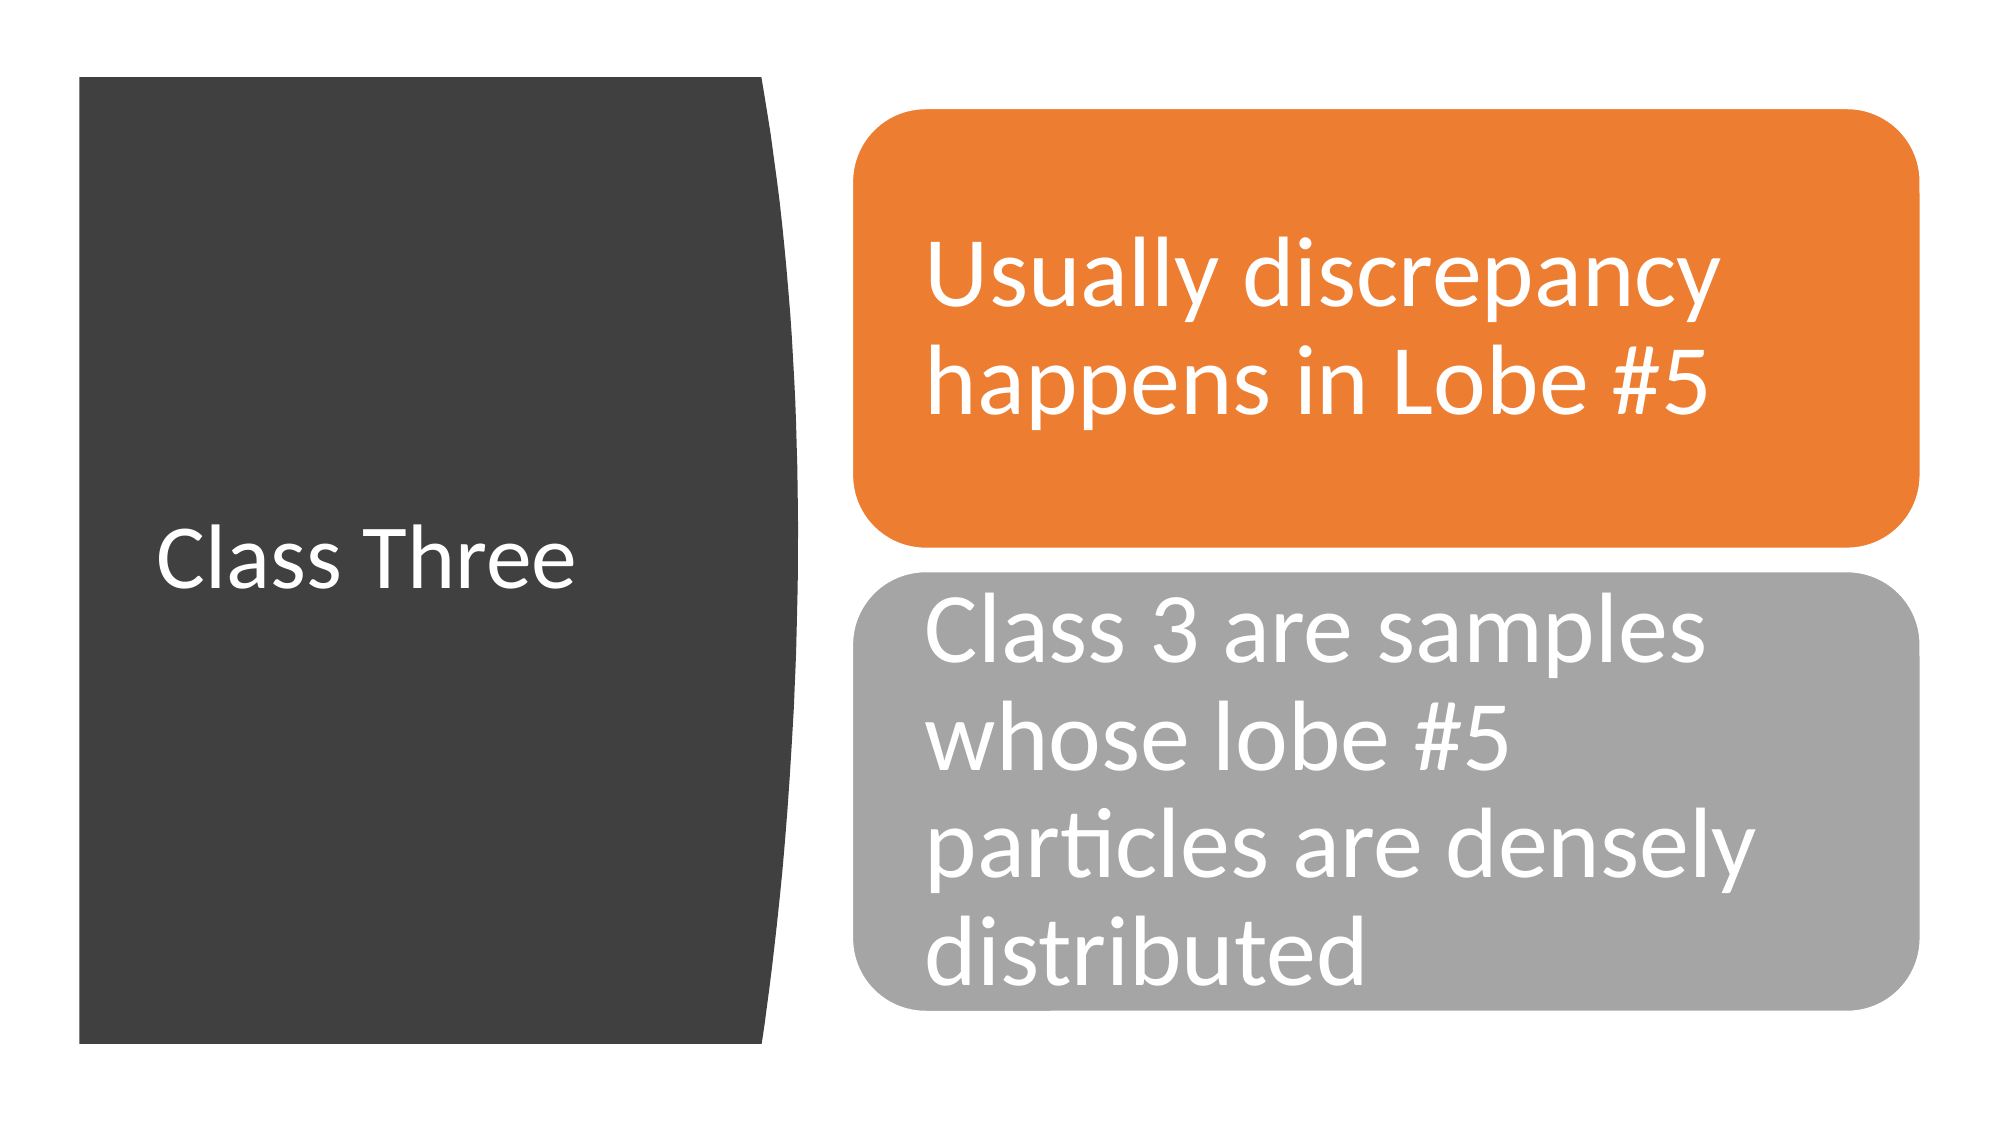

Usually discrepancy happens in Lobe #5
Class 3 are samples whose lobe #5 particles are densely distributed

# Class Three